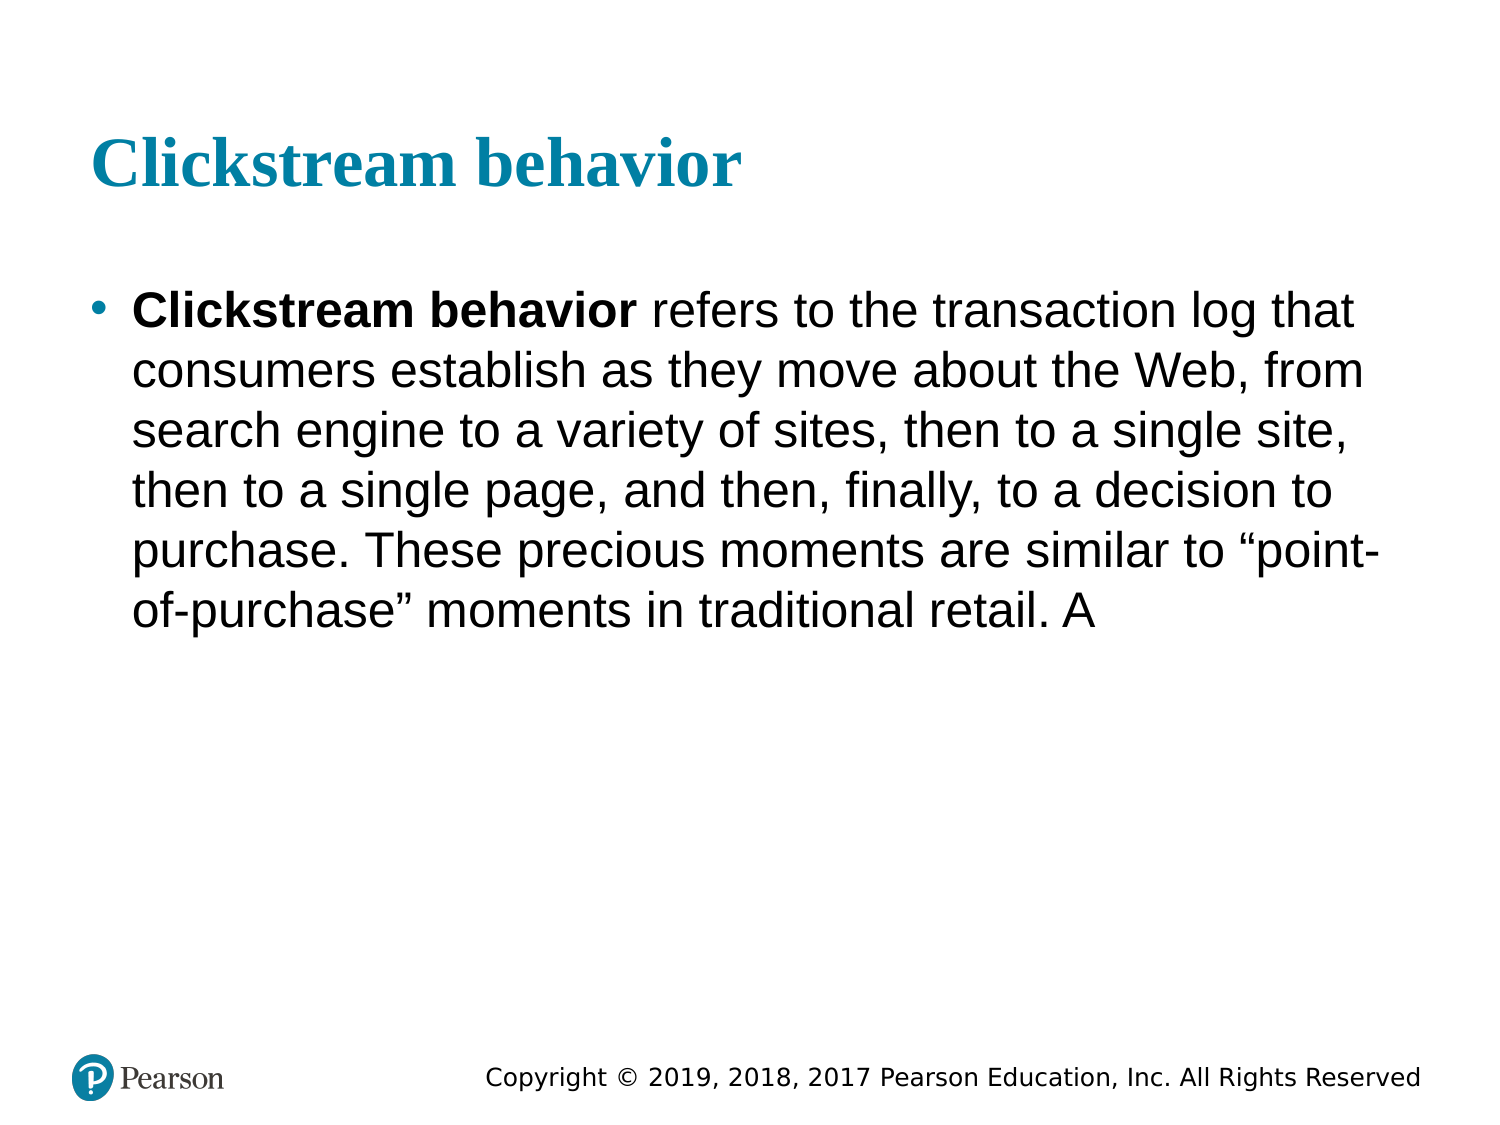

# Clickstream behavior
Clickstream behavior refers to the transaction log that consumers establish as they move about the Web, from search engine to a variety of sites, then to a single site, then to a single page, and then, finally, to a decision to purchase. These precious moments are similar to “point-of-purchase” moments in traditional retail. A